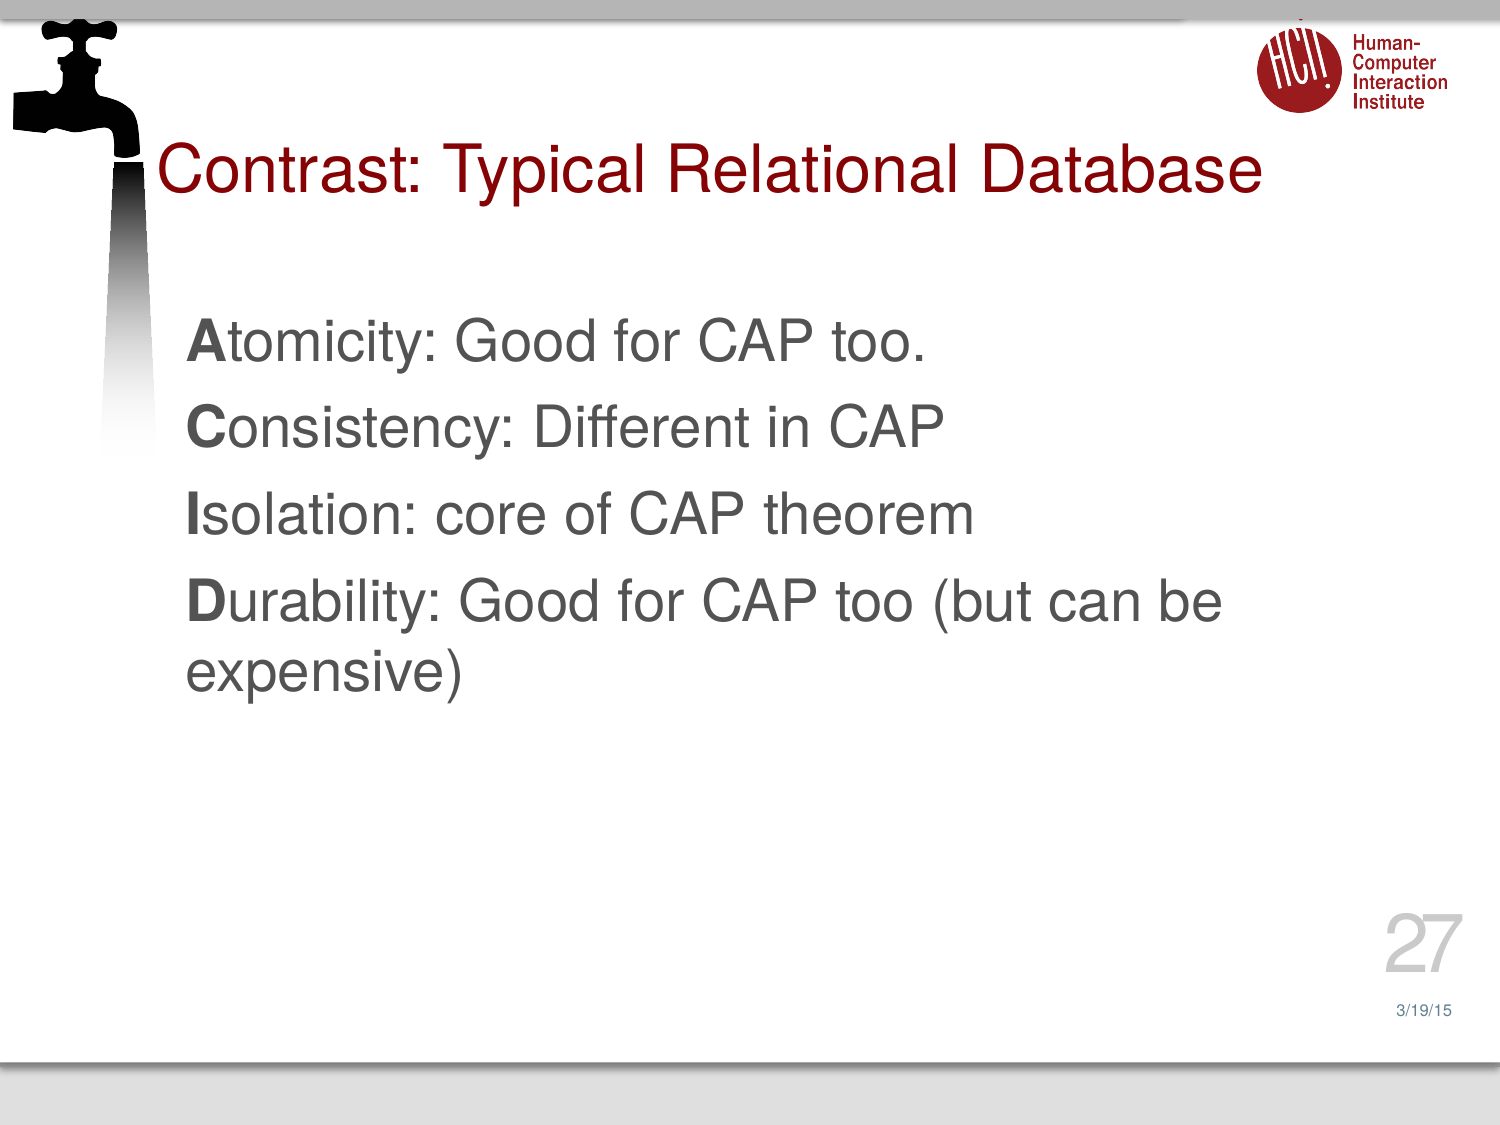

# Contrast: Typical Relational Database
Atomicity: Good for CAP too.
Consistency: Different in CAP
Isolation: core of CAP theorem
Durability: Good for CAP too (but can be expensive)
27
3/19/15